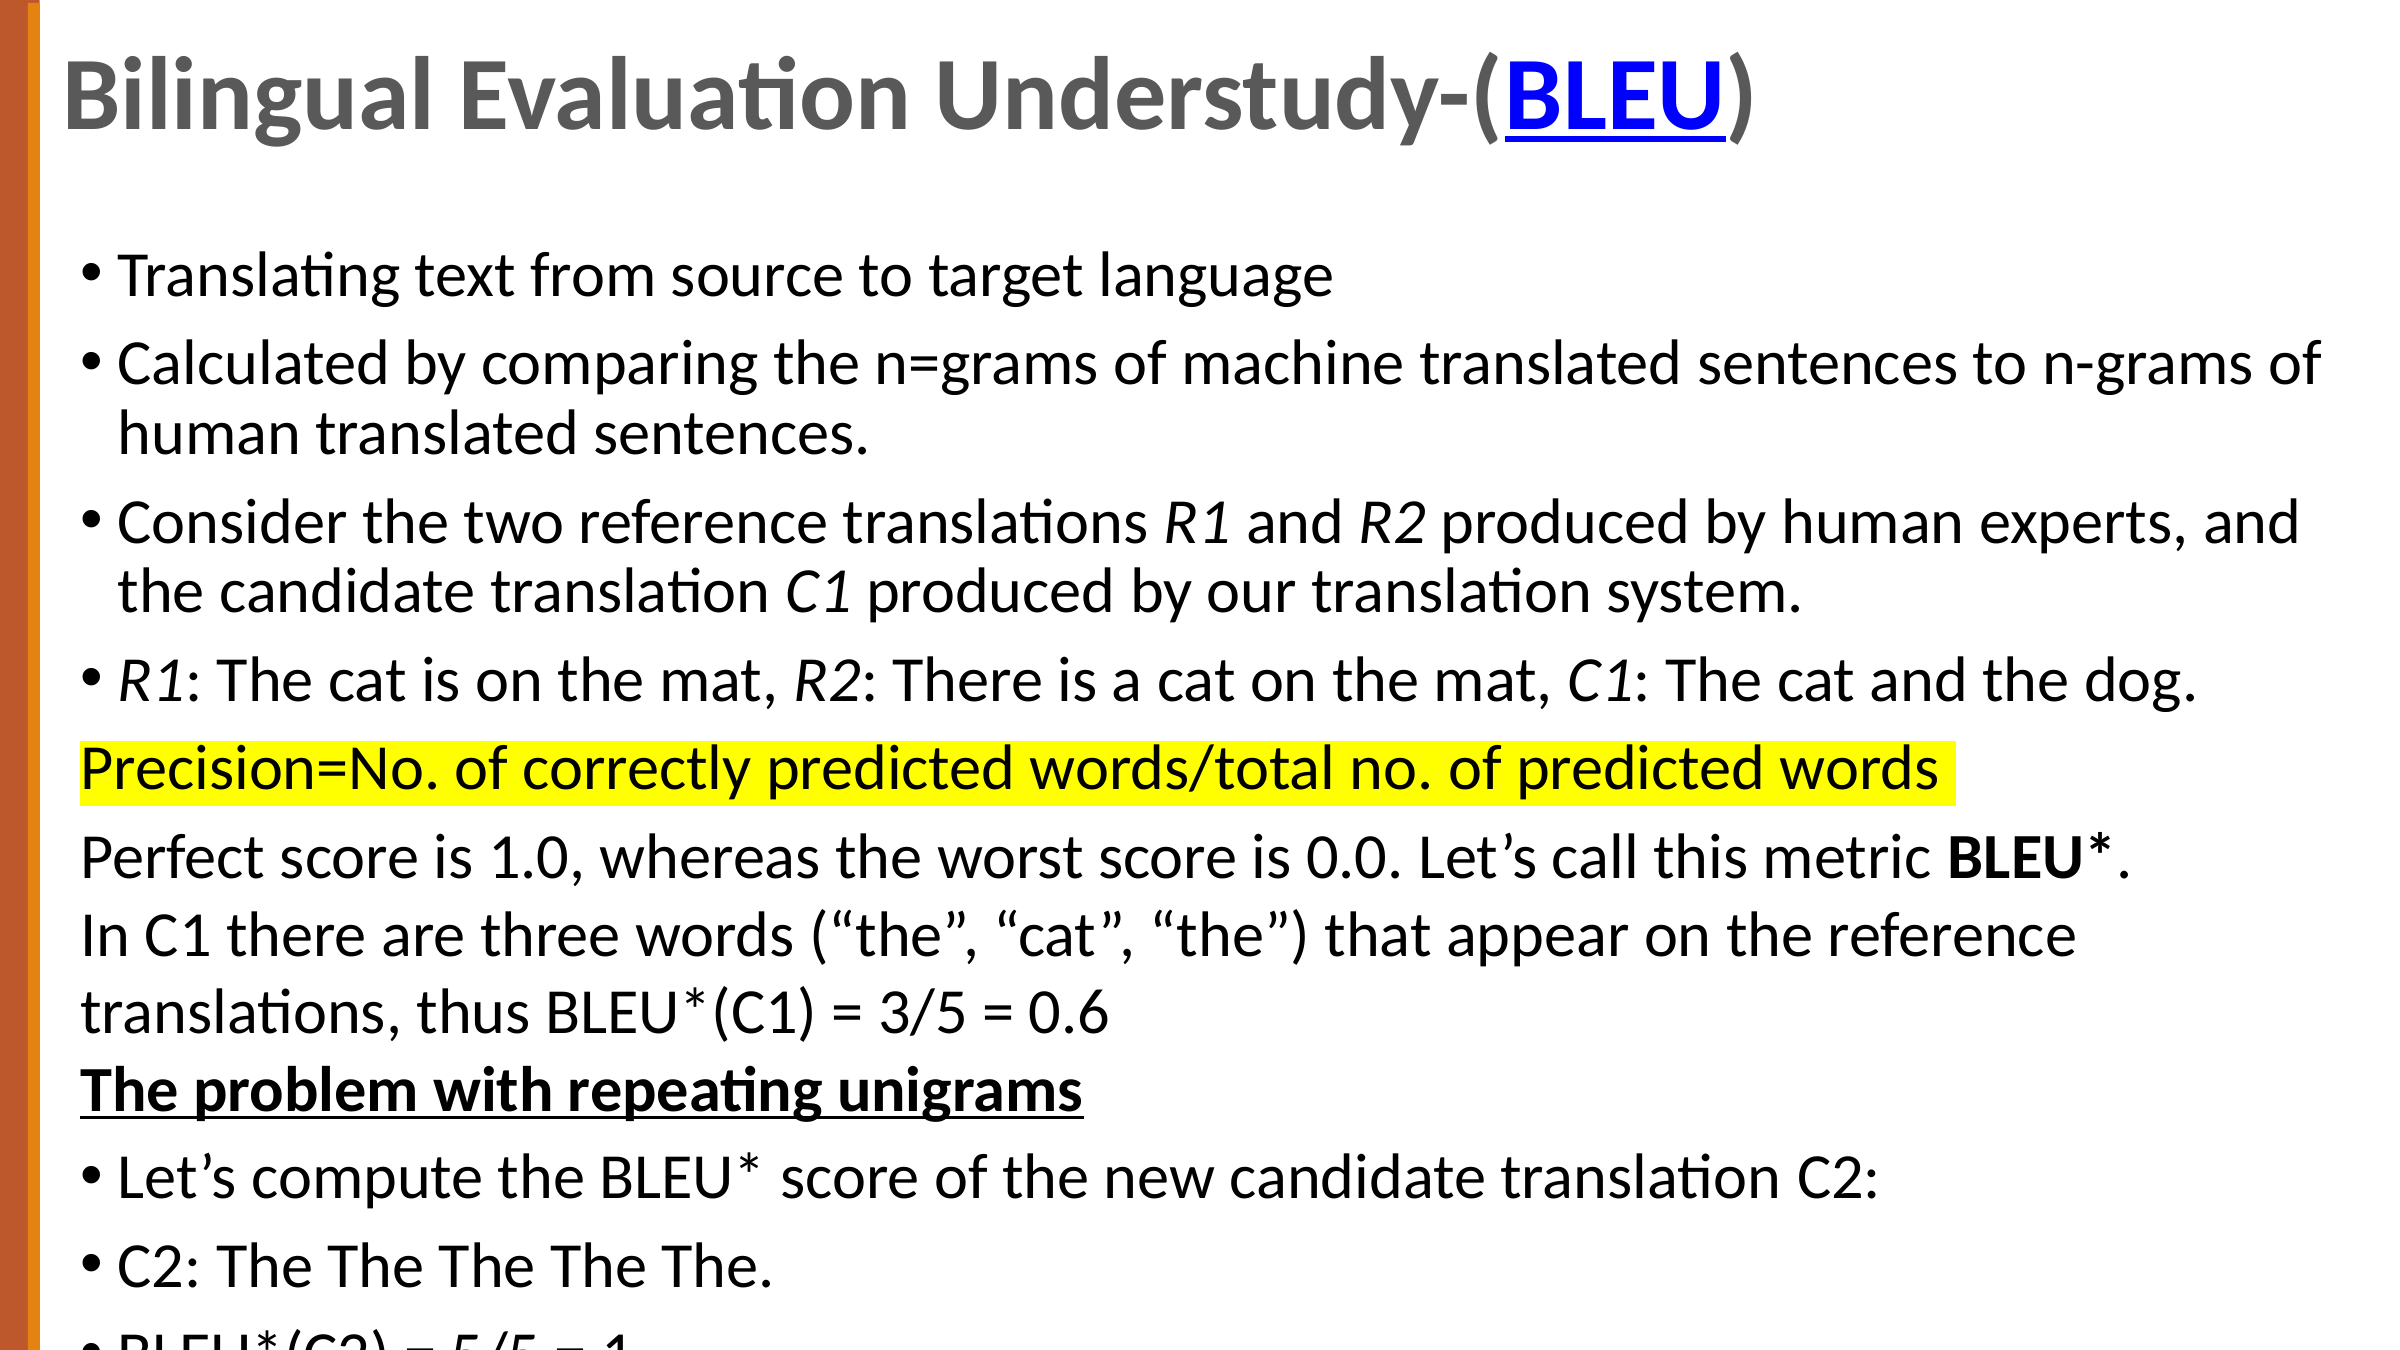

# Bilingual Evaluation Understudy-(BLEU)
Translating text from source to target language
Calculated by comparing the n=grams of machine translated sentences to n-grams of human translated sentences.
Consider the two reference translations R1 and R2 produced by human experts, and the candidate translation C1 produced by our translation system.
R1: The cat is on the mat, R2: There is a cat on the mat, C1: The cat and the dog.
Precision=No. of correctly predicted words/total no. of predicted words
Perfect score is 1.0, whereas the worst score is 0.0. Let’s call this metric BLEU*.
In C1 there are three words (“the”, “cat”, “the”) that appear on the reference translations, thus BLEU*(C1) = 3/5 = 0.6
The problem with repeating unigrams
Let’s compute the BLEU* score of the new candidate translation C2:
C2: The The The The The.
BLEU*(C2) = 5/5 = 1